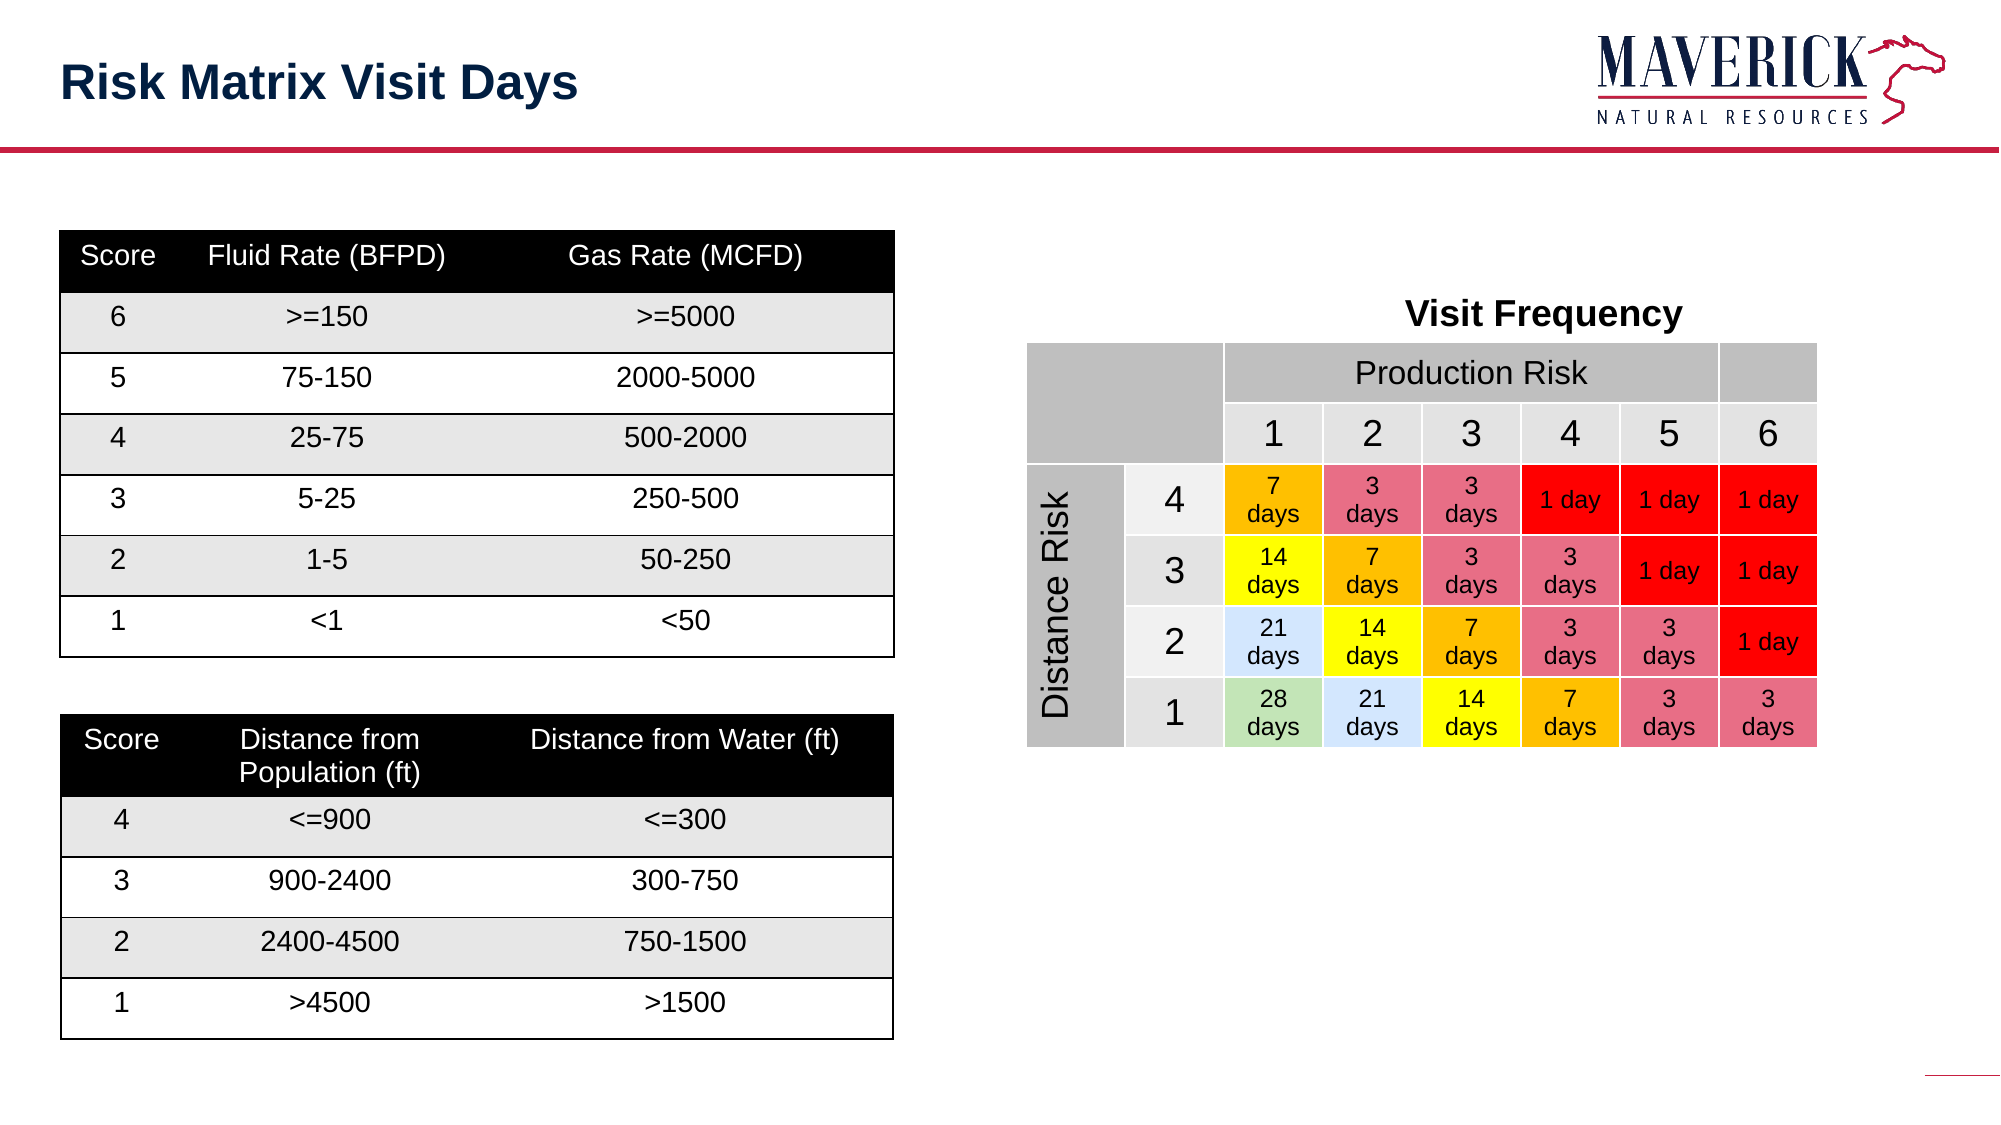

# Risk Matrix Visit Days

| Score | Fluid Rate (BFPD) | Gas Rate (MCFD) |
| --- | --- | --- |
| 6 | >=150 | >=5000 |
| 5 | 75-150 | 2000-5000 |
| 4 | 25-75 | 500-2000 |
| 3 | 5-25 | 250-500 |
| 2 | 1-5 | 50-250 |
| 1 | <1 | <50 |
Visit Frequency
|  |  | Production Risk |  |  |  |  |  |
| --- | --- | --- | --- | --- | --- | --- | --- |
|  |  | 1 | 2 | 3 | 4 | 5 | 6 |
| Distance Risk | 4 | 7 days | 3 days | 3 days | 1 day | 1 day | 1 day |
|  | 3 | 14 days | 7 days | 3 days | 3 days | 1 day | 1 day |
|  | 2 | 21 days | 14 days | 7 days | 3 days | 3 days | 1 day |
|  | 1 | 28 days | 21 days | 14 days | 7 days | 3 days | 3 days |
| Score | Distance from Population (ft) | Distance from Water (ft) |
| --- | --- | --- |
| 4 | <=900 | <=300 |
| 3 | 900-2400 | 300-750 |
| 2 | 2400-4500 | 750-1500 |
| 1 | >4500 | >1500 |